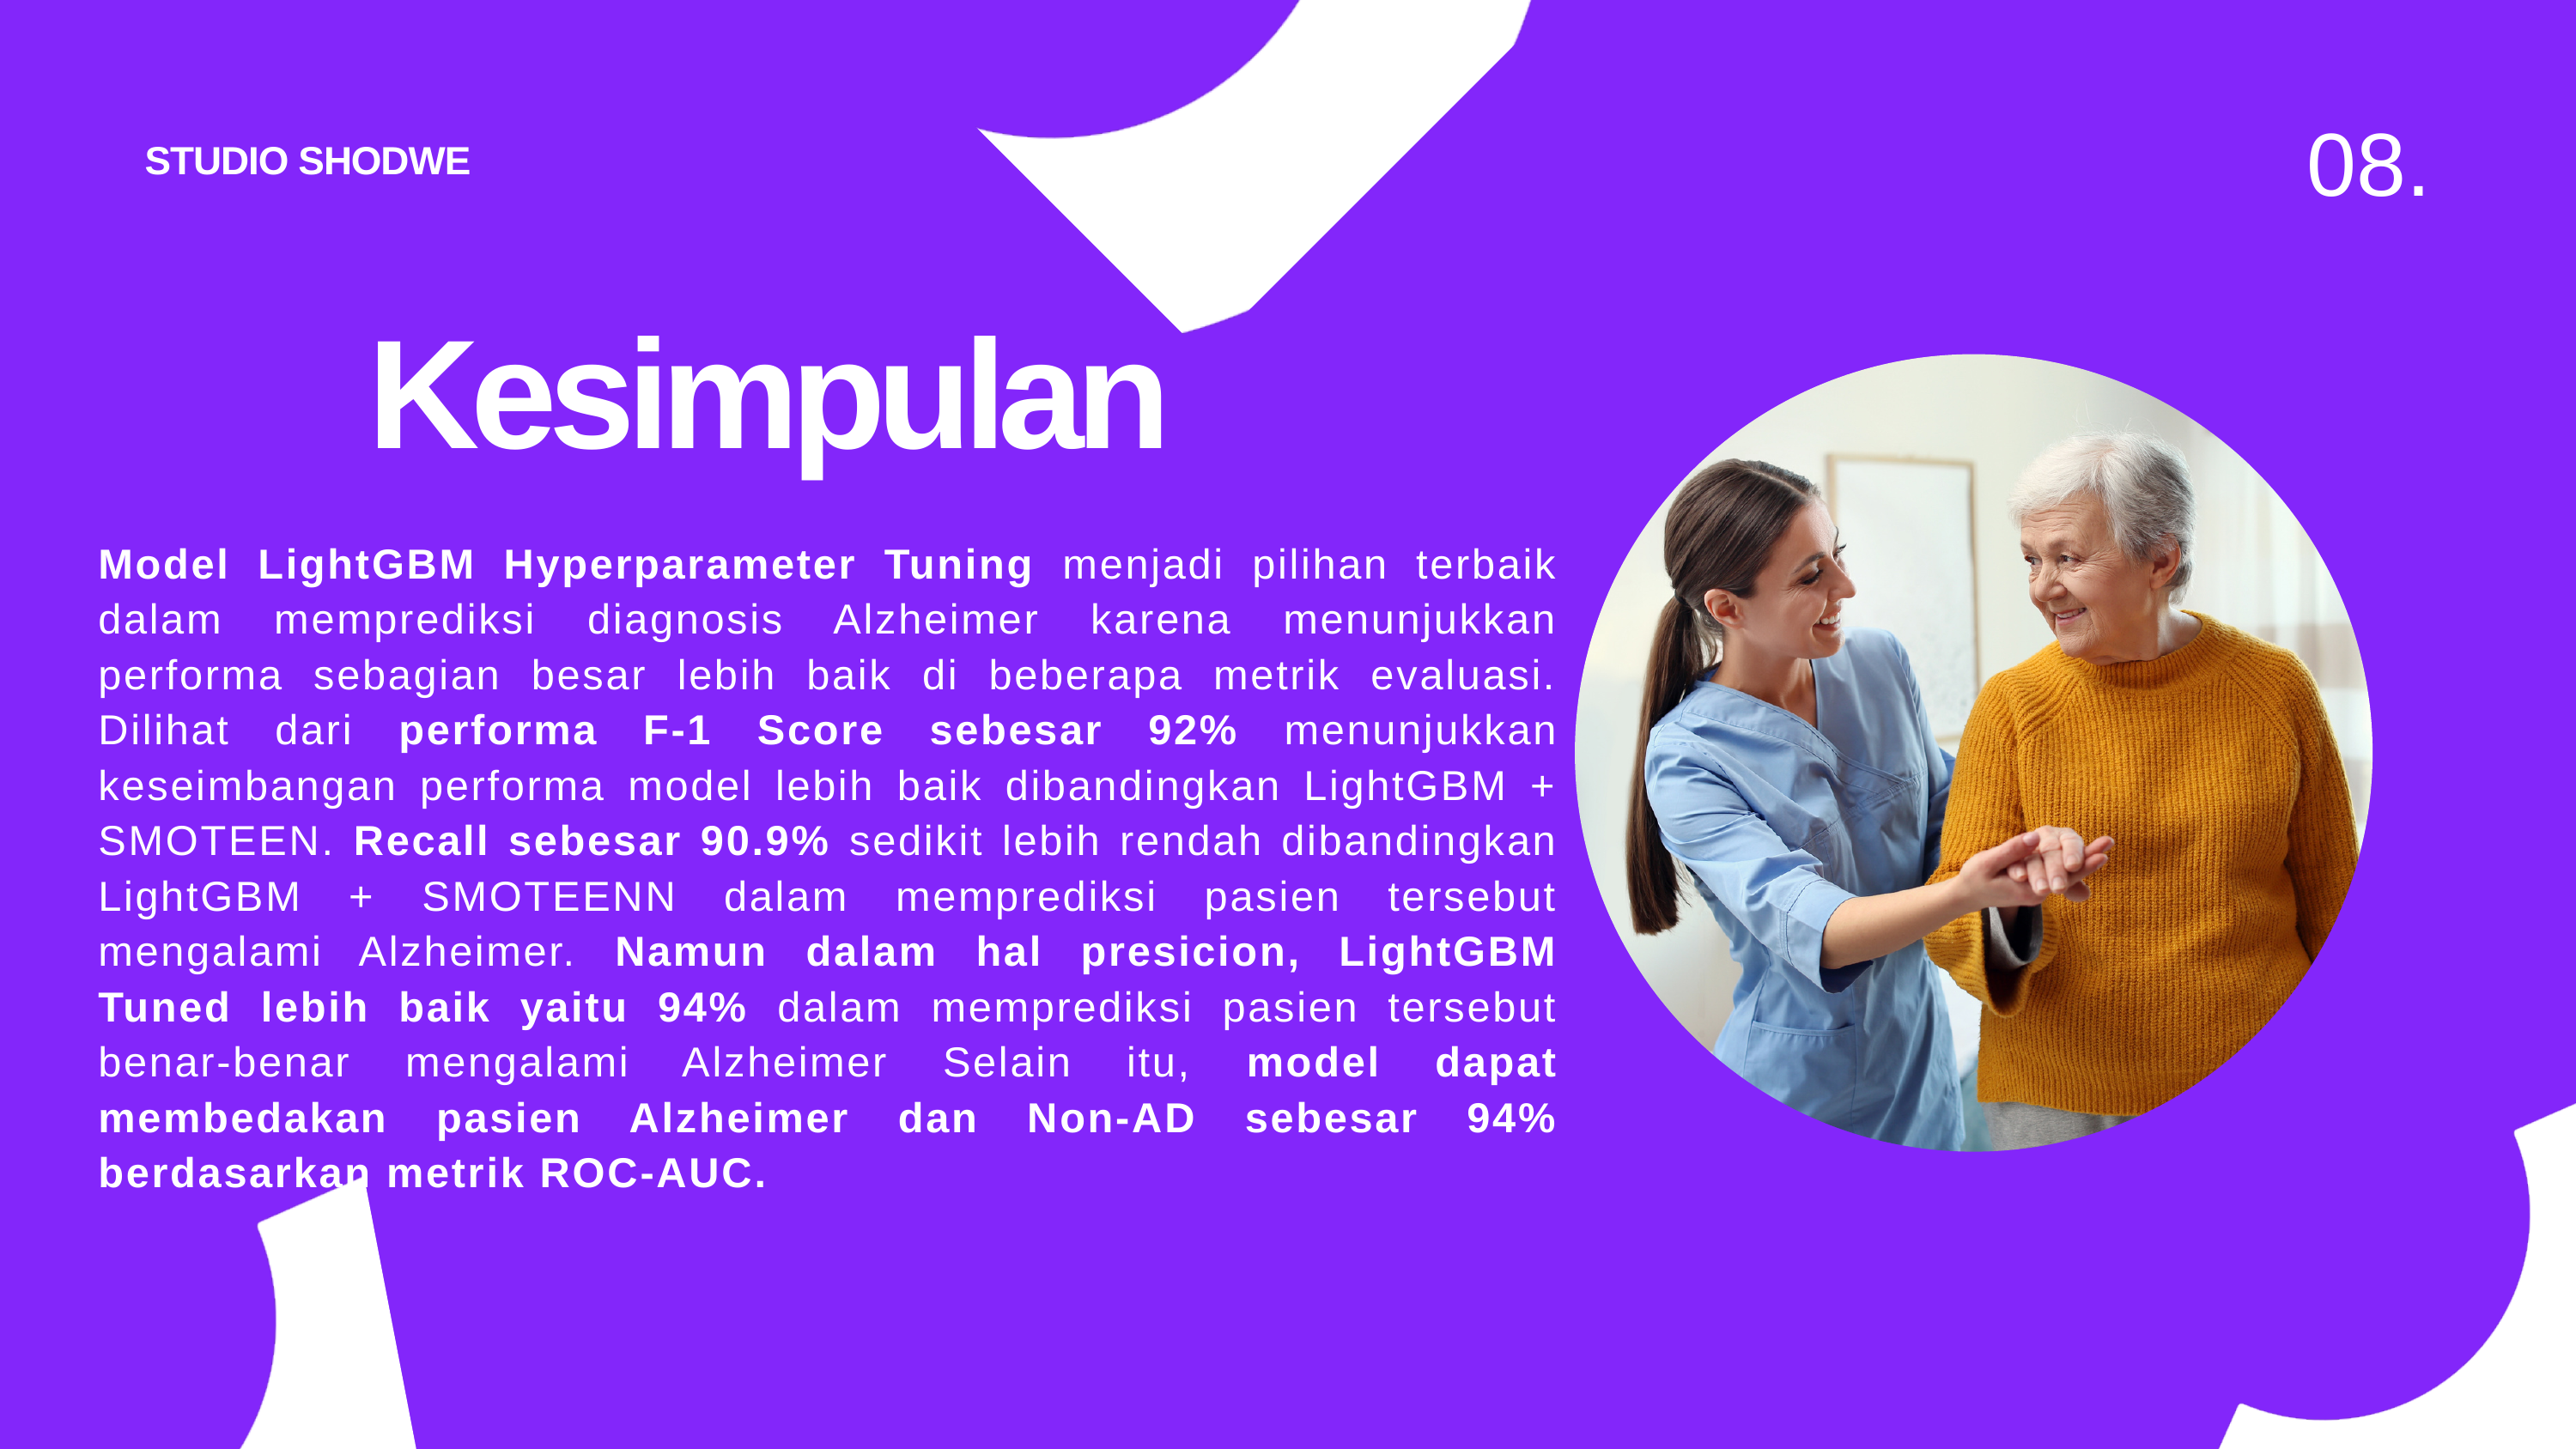

08.
STUDIO SHODWE
Kesimpulan

Model LightGBM Hyperparameter Tuning menjadi pilihan terbaik dalam memprediksi diagnosis Alzheimer karena menunjukkan performa sebagian besar lebih baik di beberapa metrik evaluasi. Dilihat dari performa F-1 Score sebesar 92% menunjukkan keseimbangan performa model lebih baik dibandingkan LightGBM + SMOTEEN. Recall sebesar 90.9% sedikit lebih rendah dibandingkan LightGBM + SMOTEENN dalam memprediksi pasien tersebut mengalami Alzheimer. Namun dalam hal presicion, LightGBM Tuned lebih baik yaitu 94% dalam memprediksi pasien tersebut benar-benar mengalami Alzheimer Selain itu, model dapat membedakan pasien Alzheimer dan Non-AD sebesar 94% berdasarkan metrik ROC-AUC.